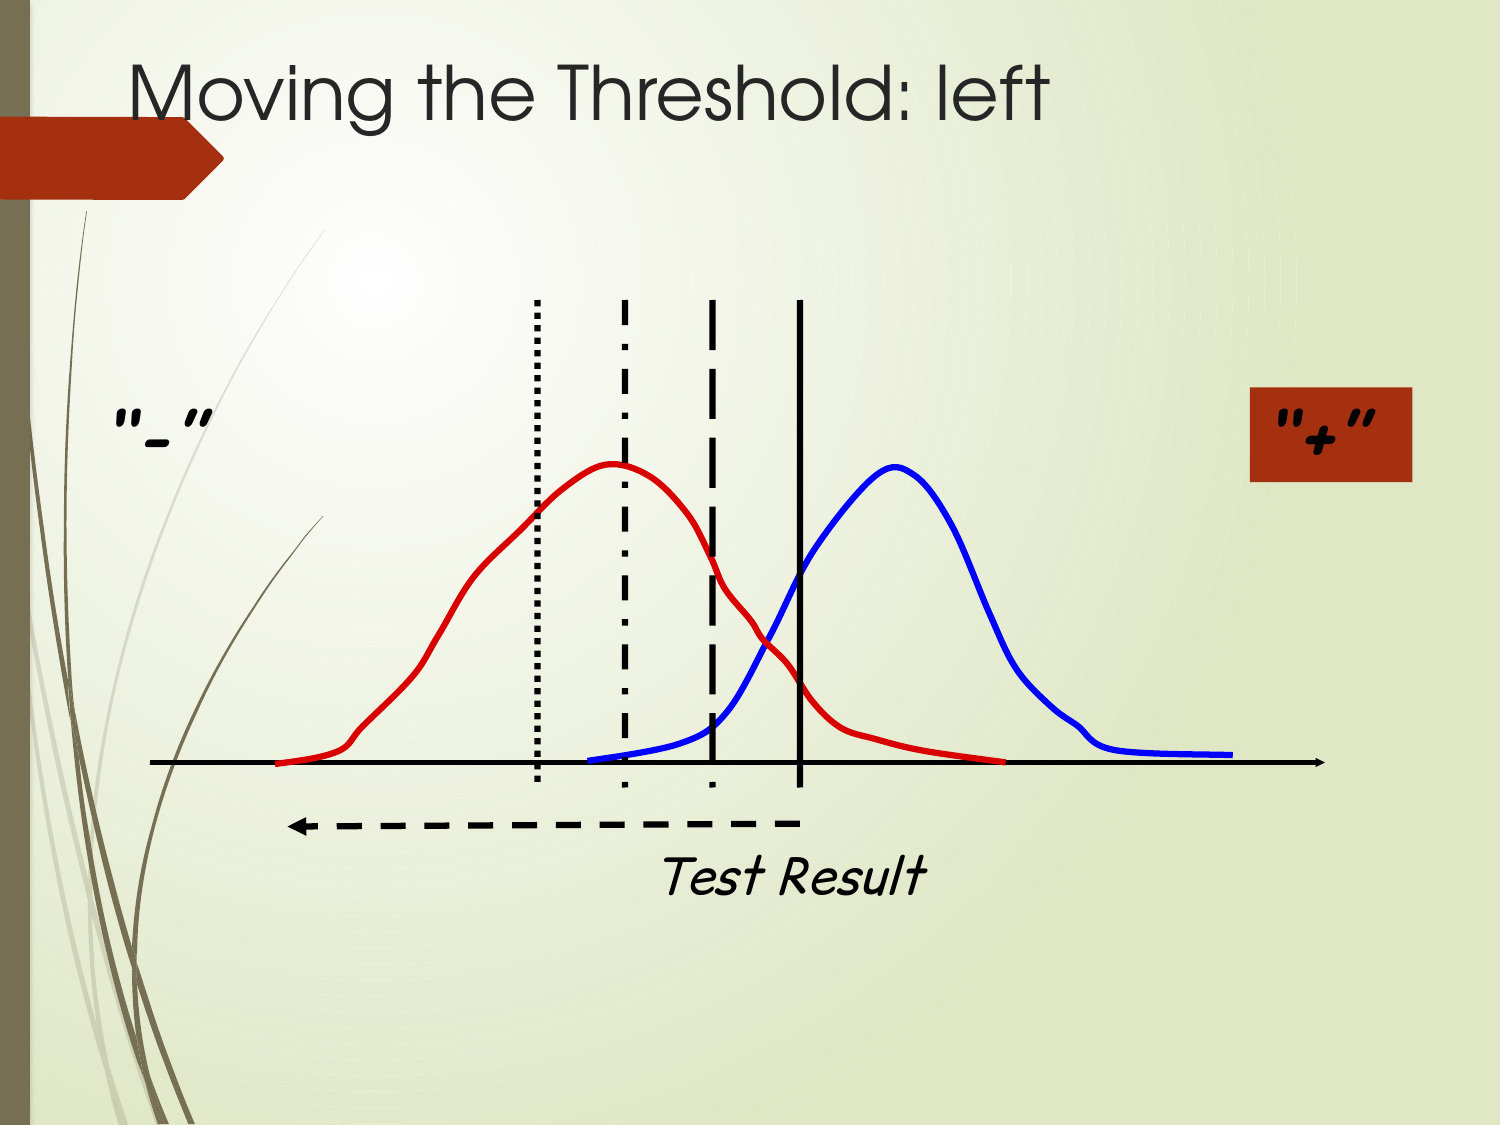

# Moving the Threshold: left

‘‘-’’
‘‘+’’

Test Result